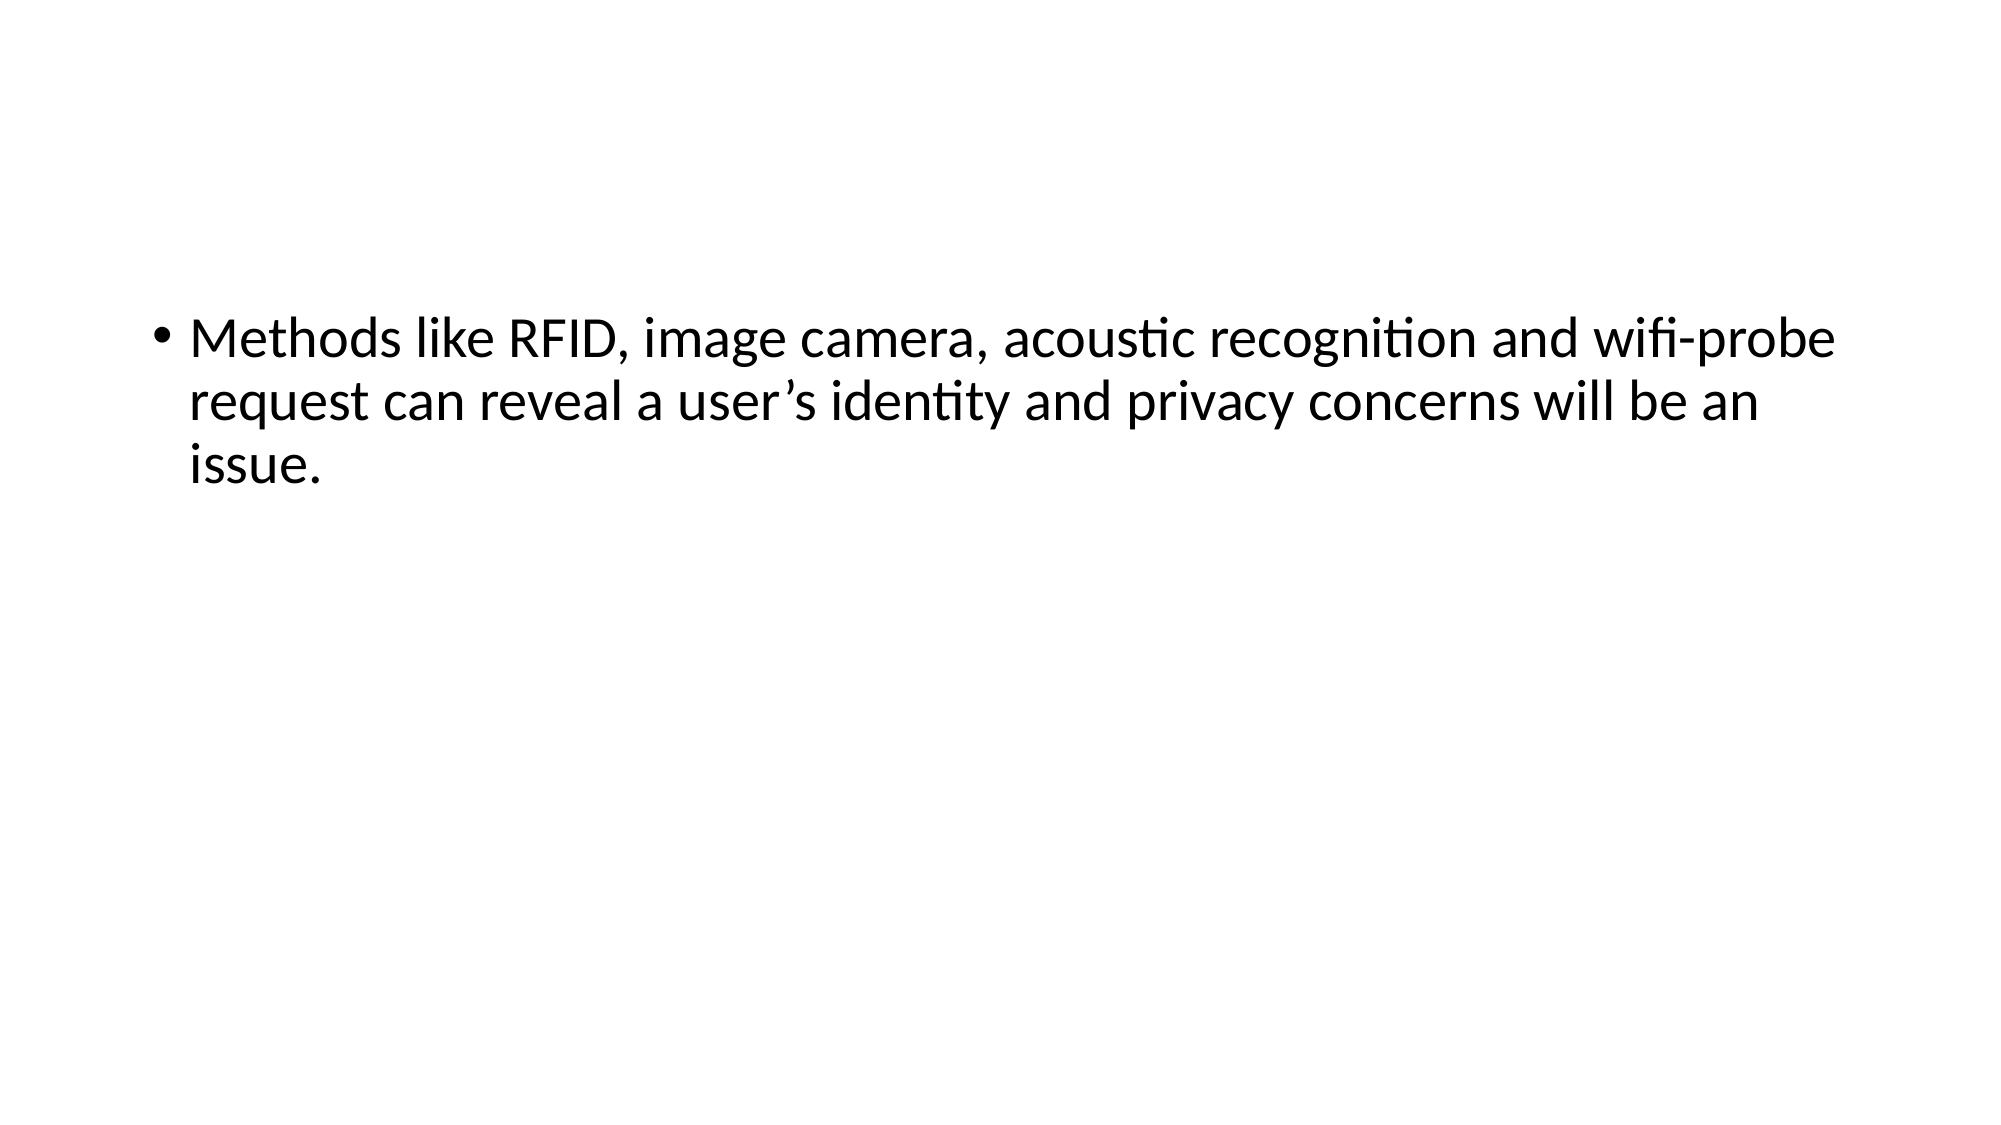

#
Methods like RFID, image camera, acoustic recognition and wifi-probe request can reveal a user’s identity and privacy concerns will be an issue.